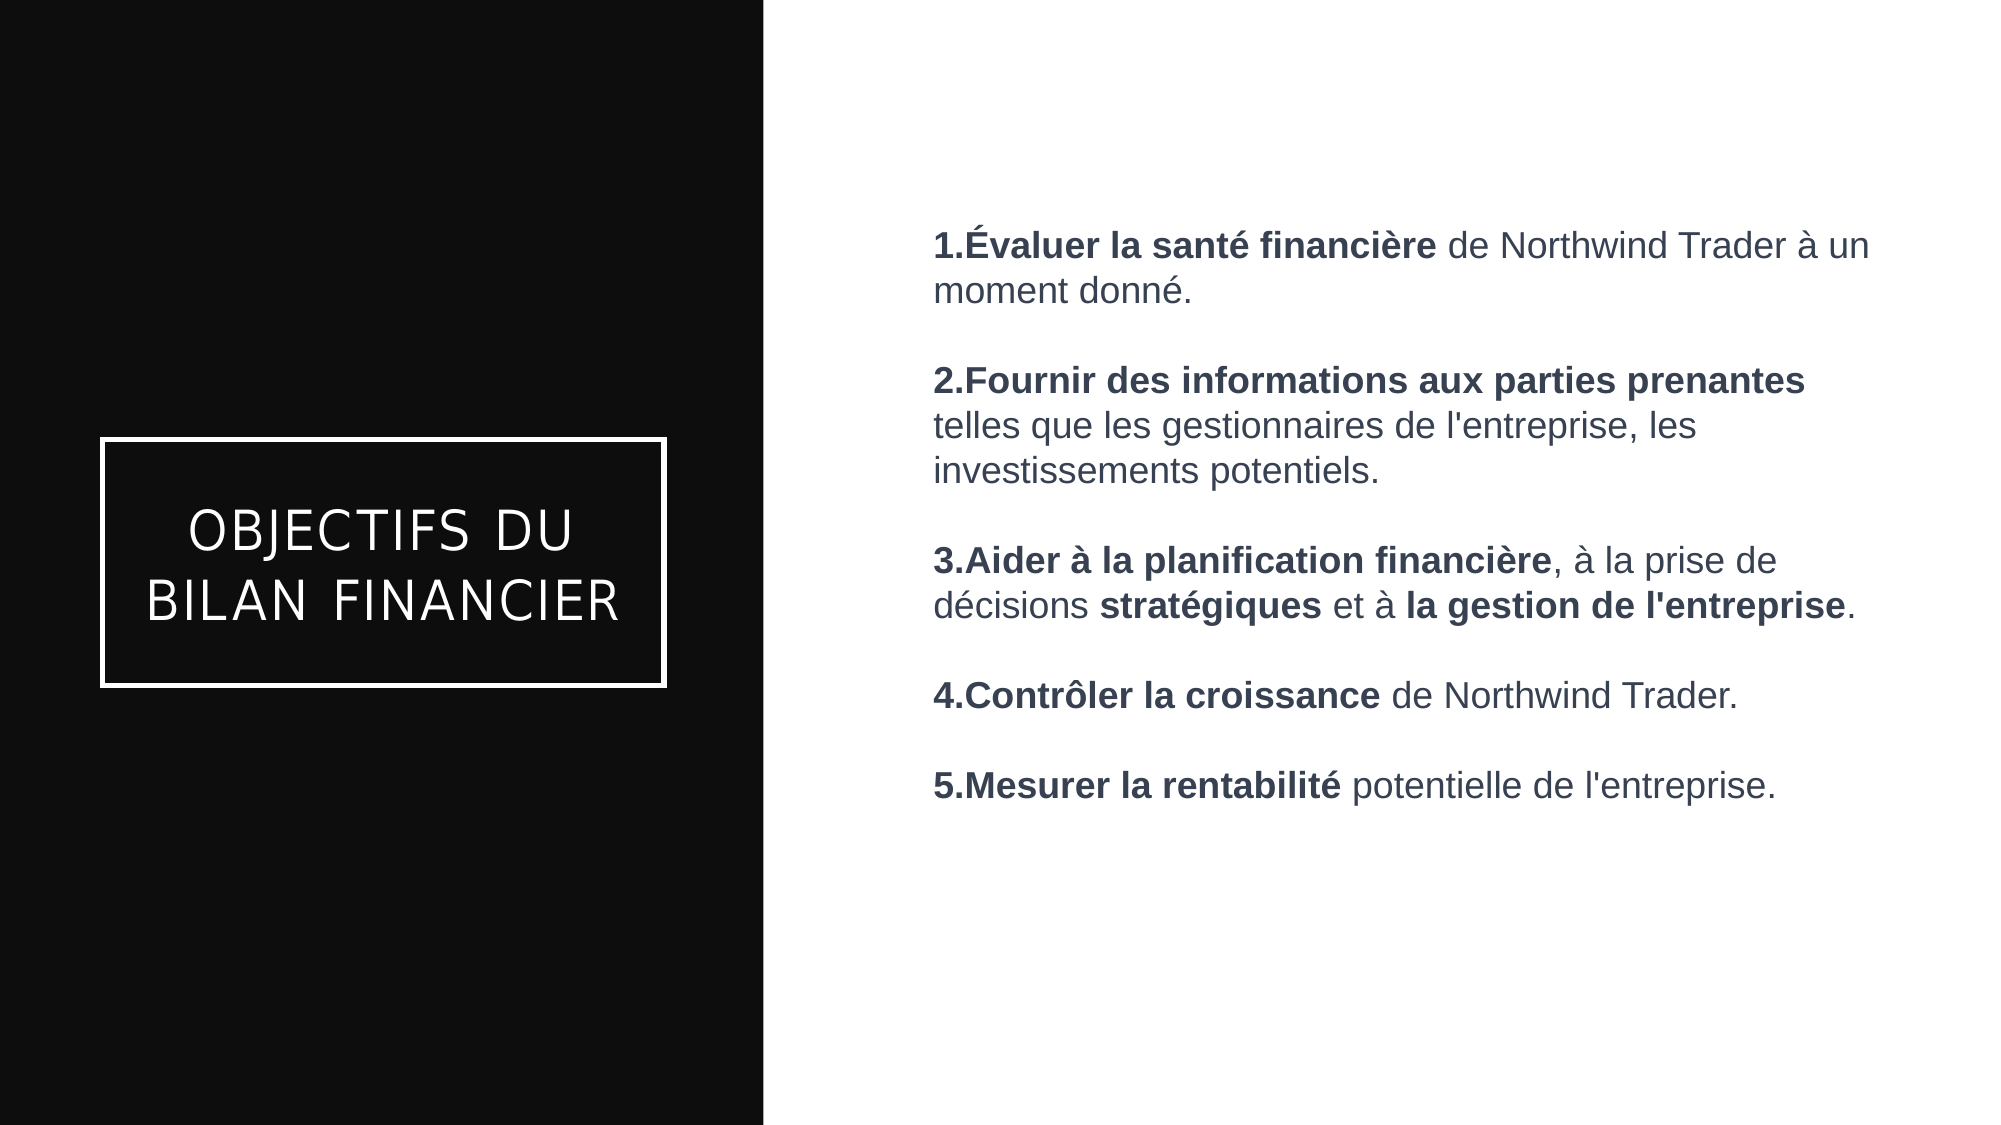

Évaluer la santé financière de Northwind Trader à un moment donné.

Fournir des informations aux parties prenantes telles que les gestionnaires de l'entreprise, les investissements potentiels.

Aider à la planification financière, à la prise de décisions stratégiques et à la gestion de l'entreprise.

Contrôler la croissance de Northwind Trader.

Mesurer la rentabilité potentielle de l'entreprise.

# Objectifs du bilan financier